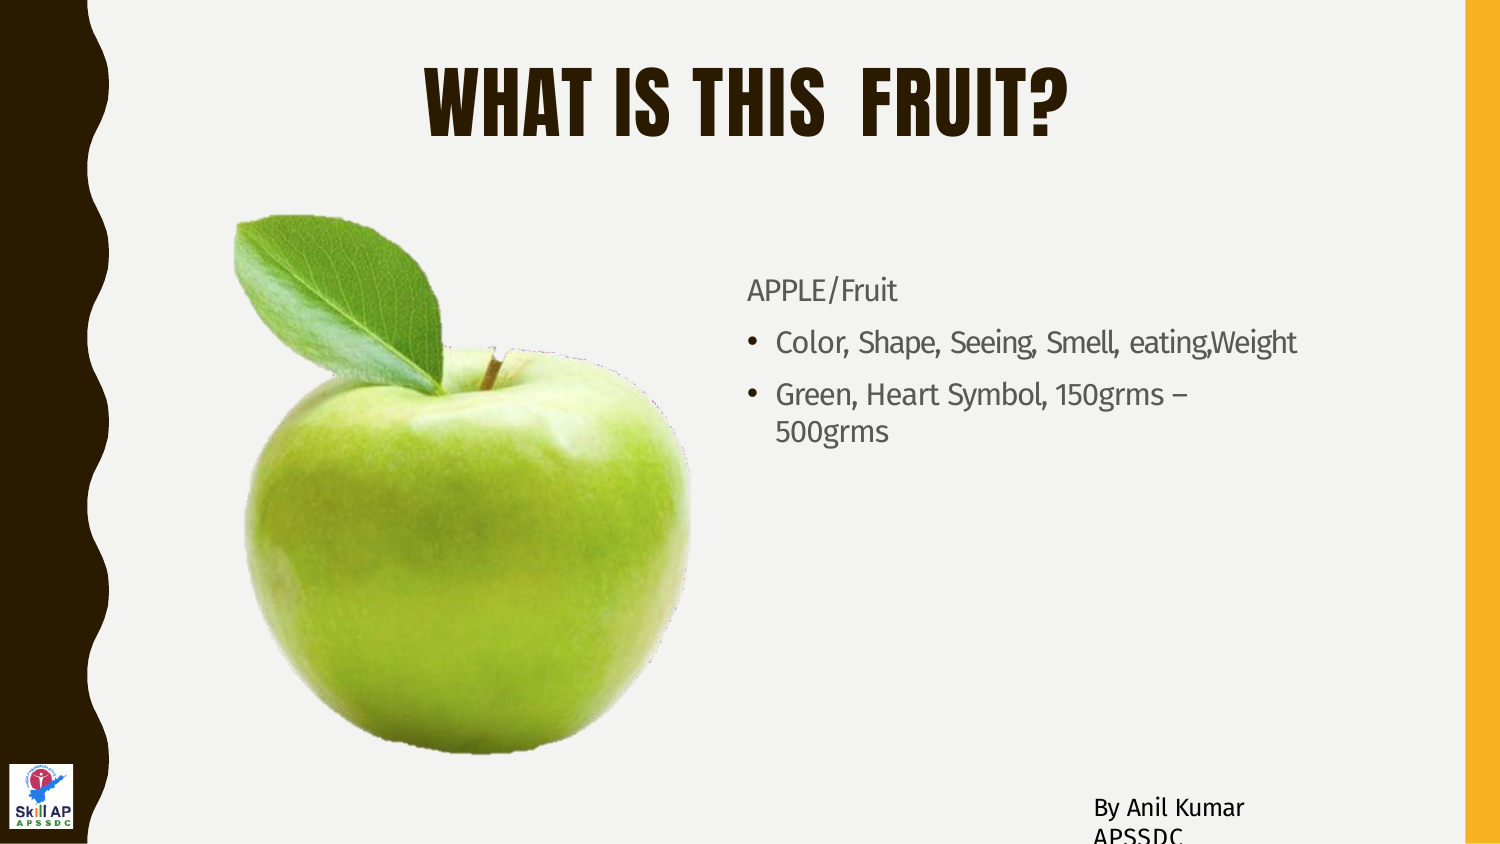

# WHAT IS THIS FRUIT?

APPLE/Fruit
Color, Shape, Seeing, Smell, eating,Weight
Green, Heart Symbol, 150grms – 500grms

By Anil Kumar APSSDC
10